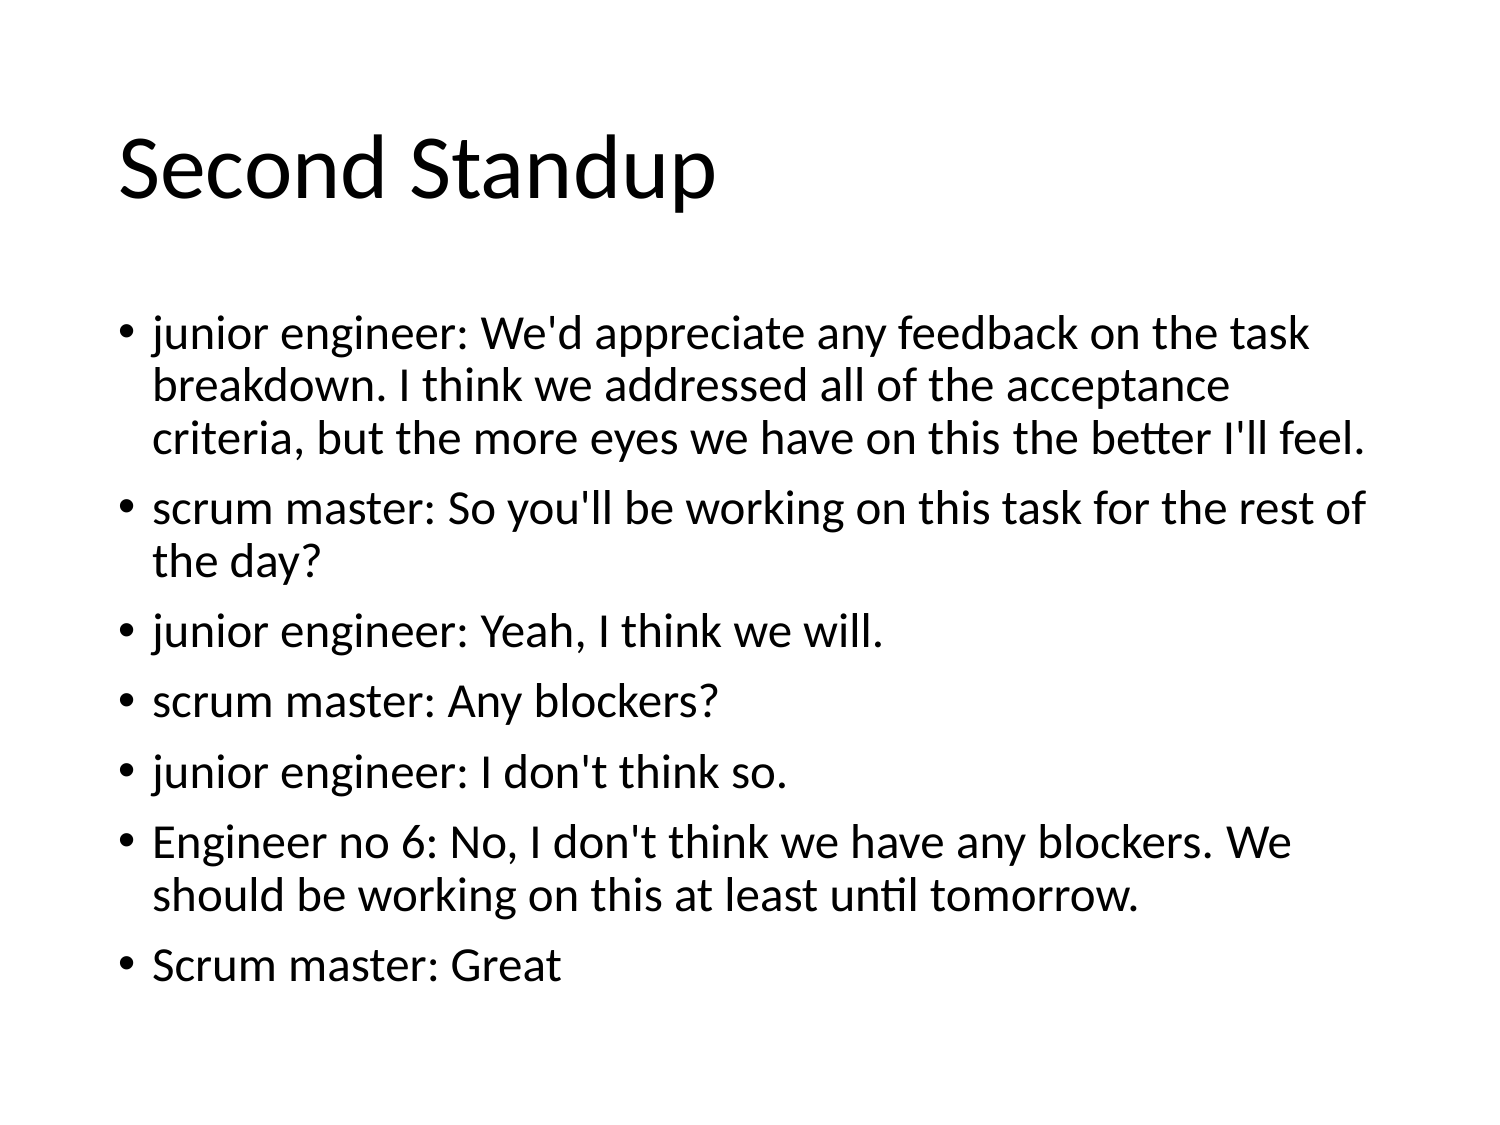

# Second Standup
junior engineer: We'd appreciate any feedback on the task breakdown. I think we addressed all of the acceptance criteria, but the more eyes we have on this the better I'll feel.
scrum master: So you'll be working on this task for the rest of the day?
junior engineer: Yeah, I think we will.
scrum master: Any blockers?
junior engineer: I don't think so.
Engineer no 6: No, I don't think we have any blockers. We should be working on this at least until tomorrow.
Scrum master: Great